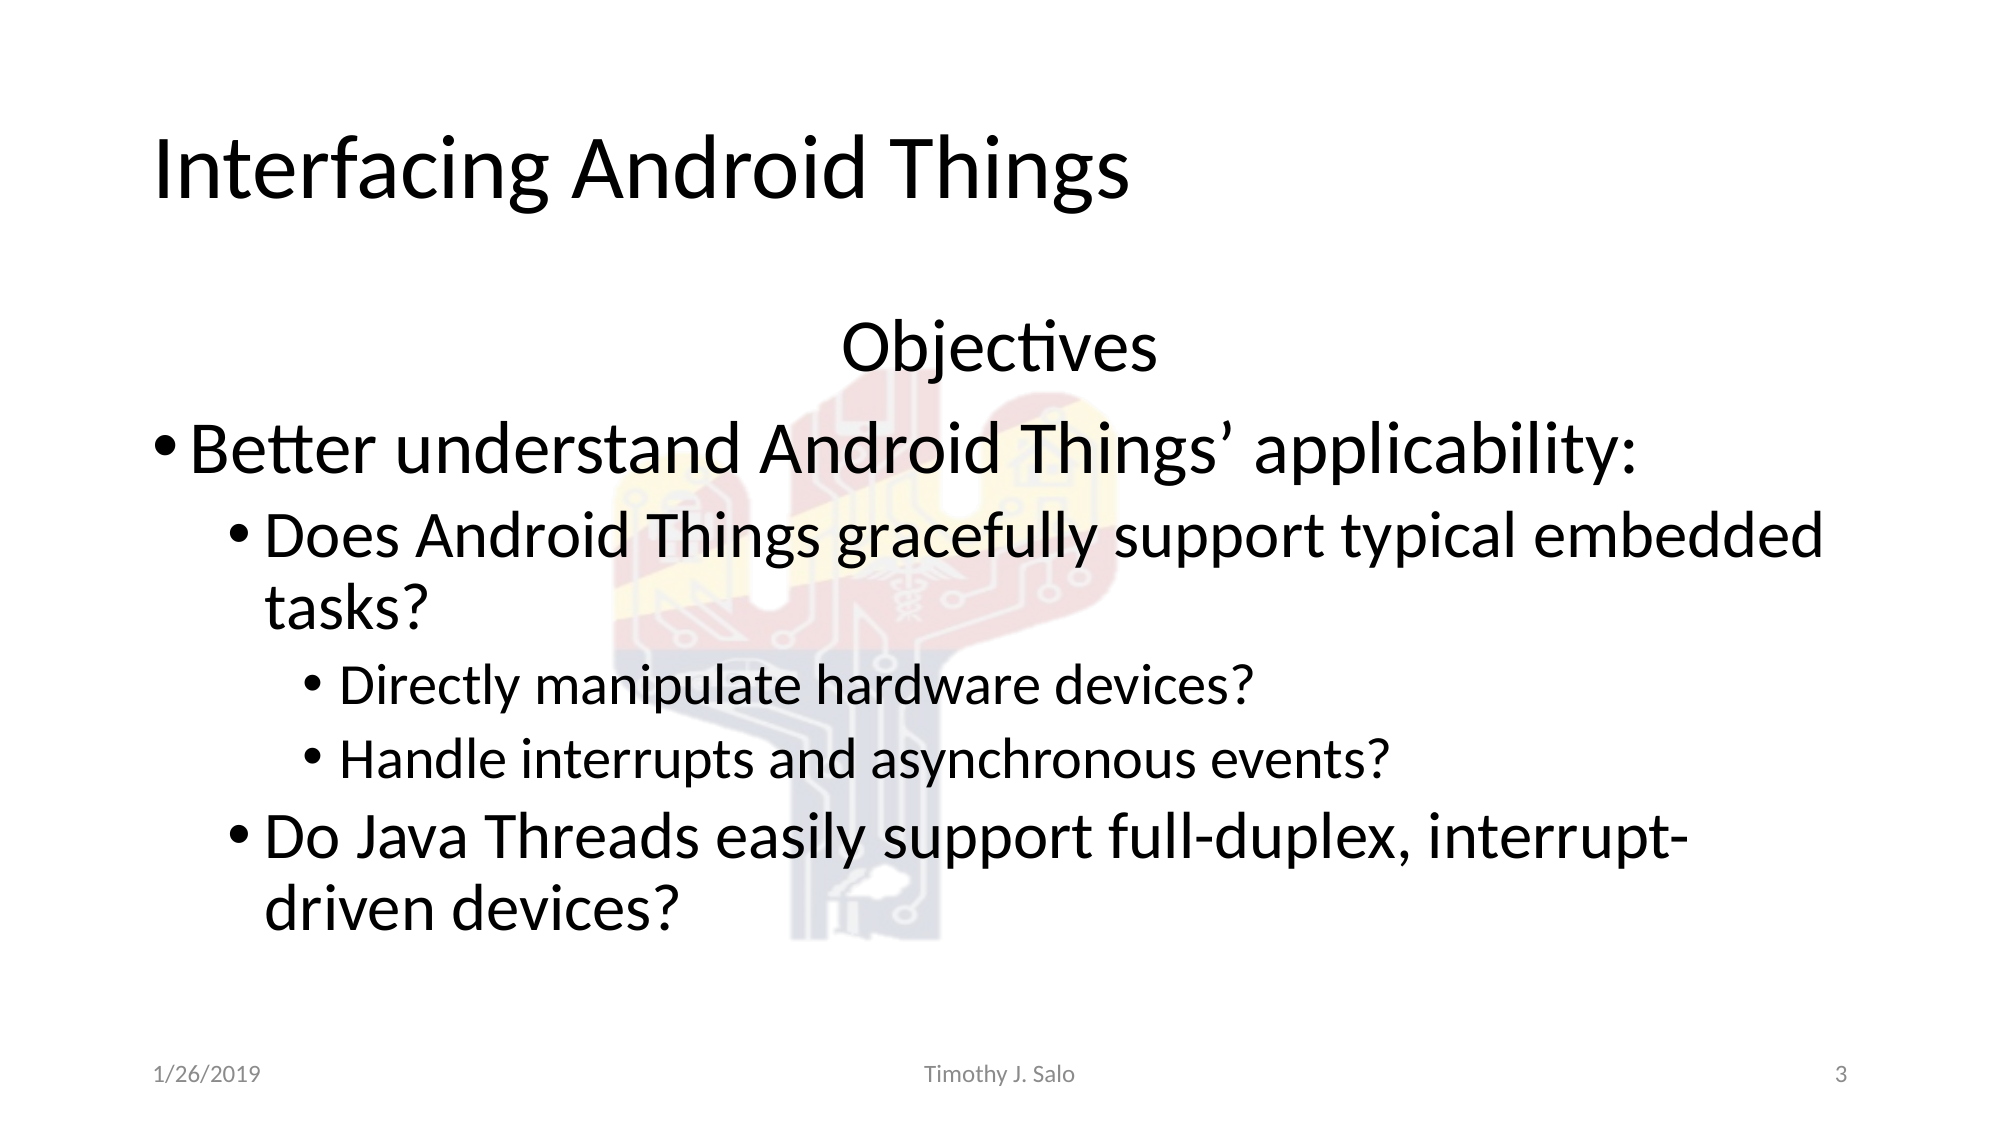

# Interfacing Android Things
Objectives
Better understand Android Things’ applicability:
Does Android Things gracefully support typical embedded tasks?
Directly manipulate hardware devices?
Handle interrupts and asynchronous events?
Do Java Threads easily support full-duplex, interrupt-driven devices?
1/26/2019
Timothy J. Salo
3